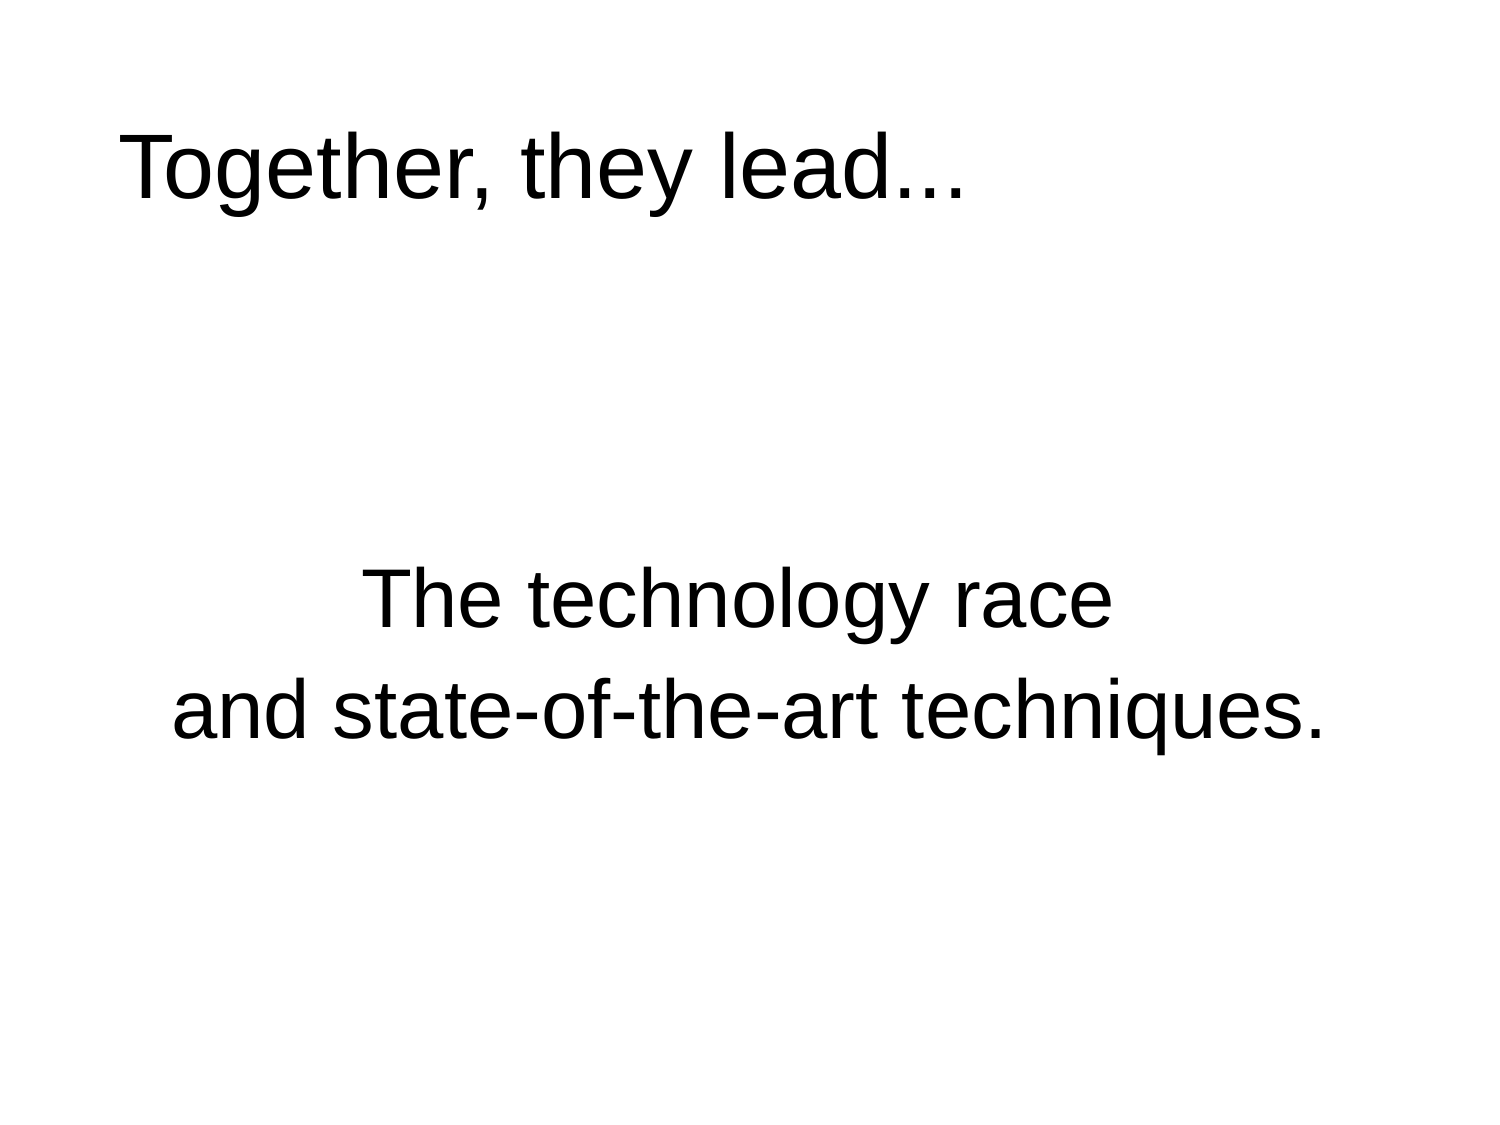

# Together, they lead...
The technology race
and state-of-the-art techniques.